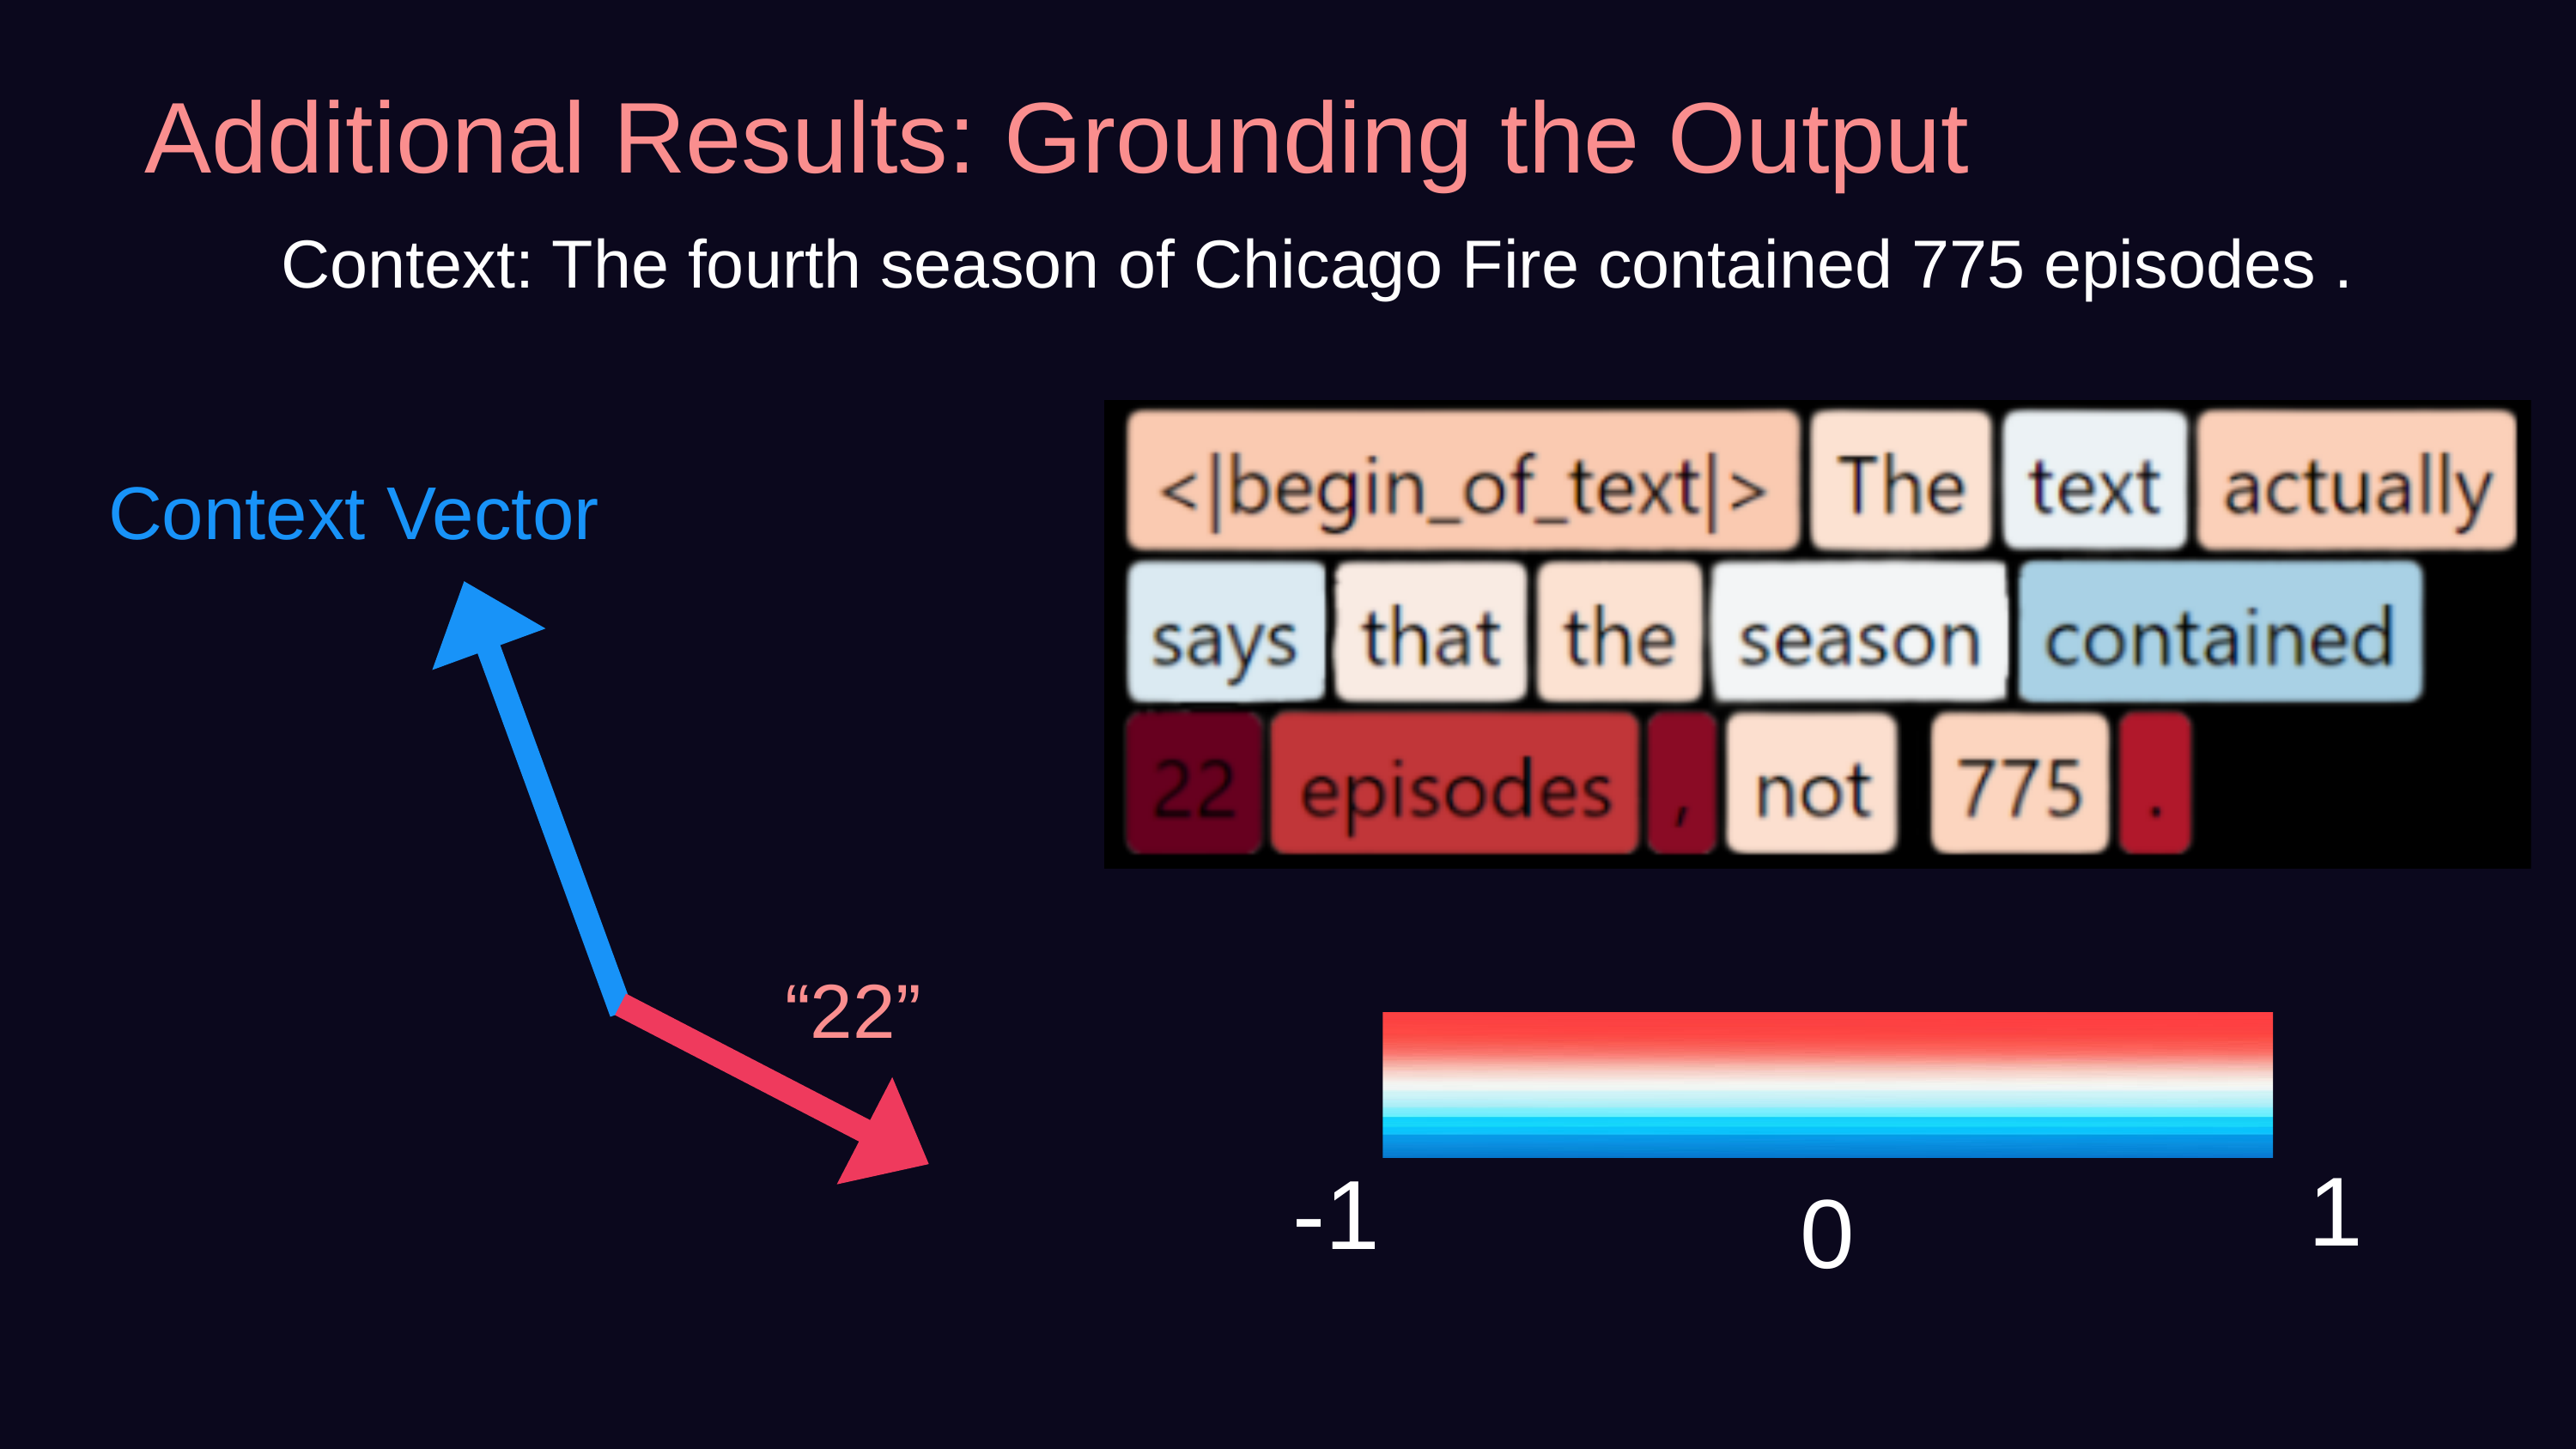

Additional Results: Grounding the Output
Context: The fourth season of Chicago Fire contained 775 episodes .

Context Vector

“22”

1
-1
0